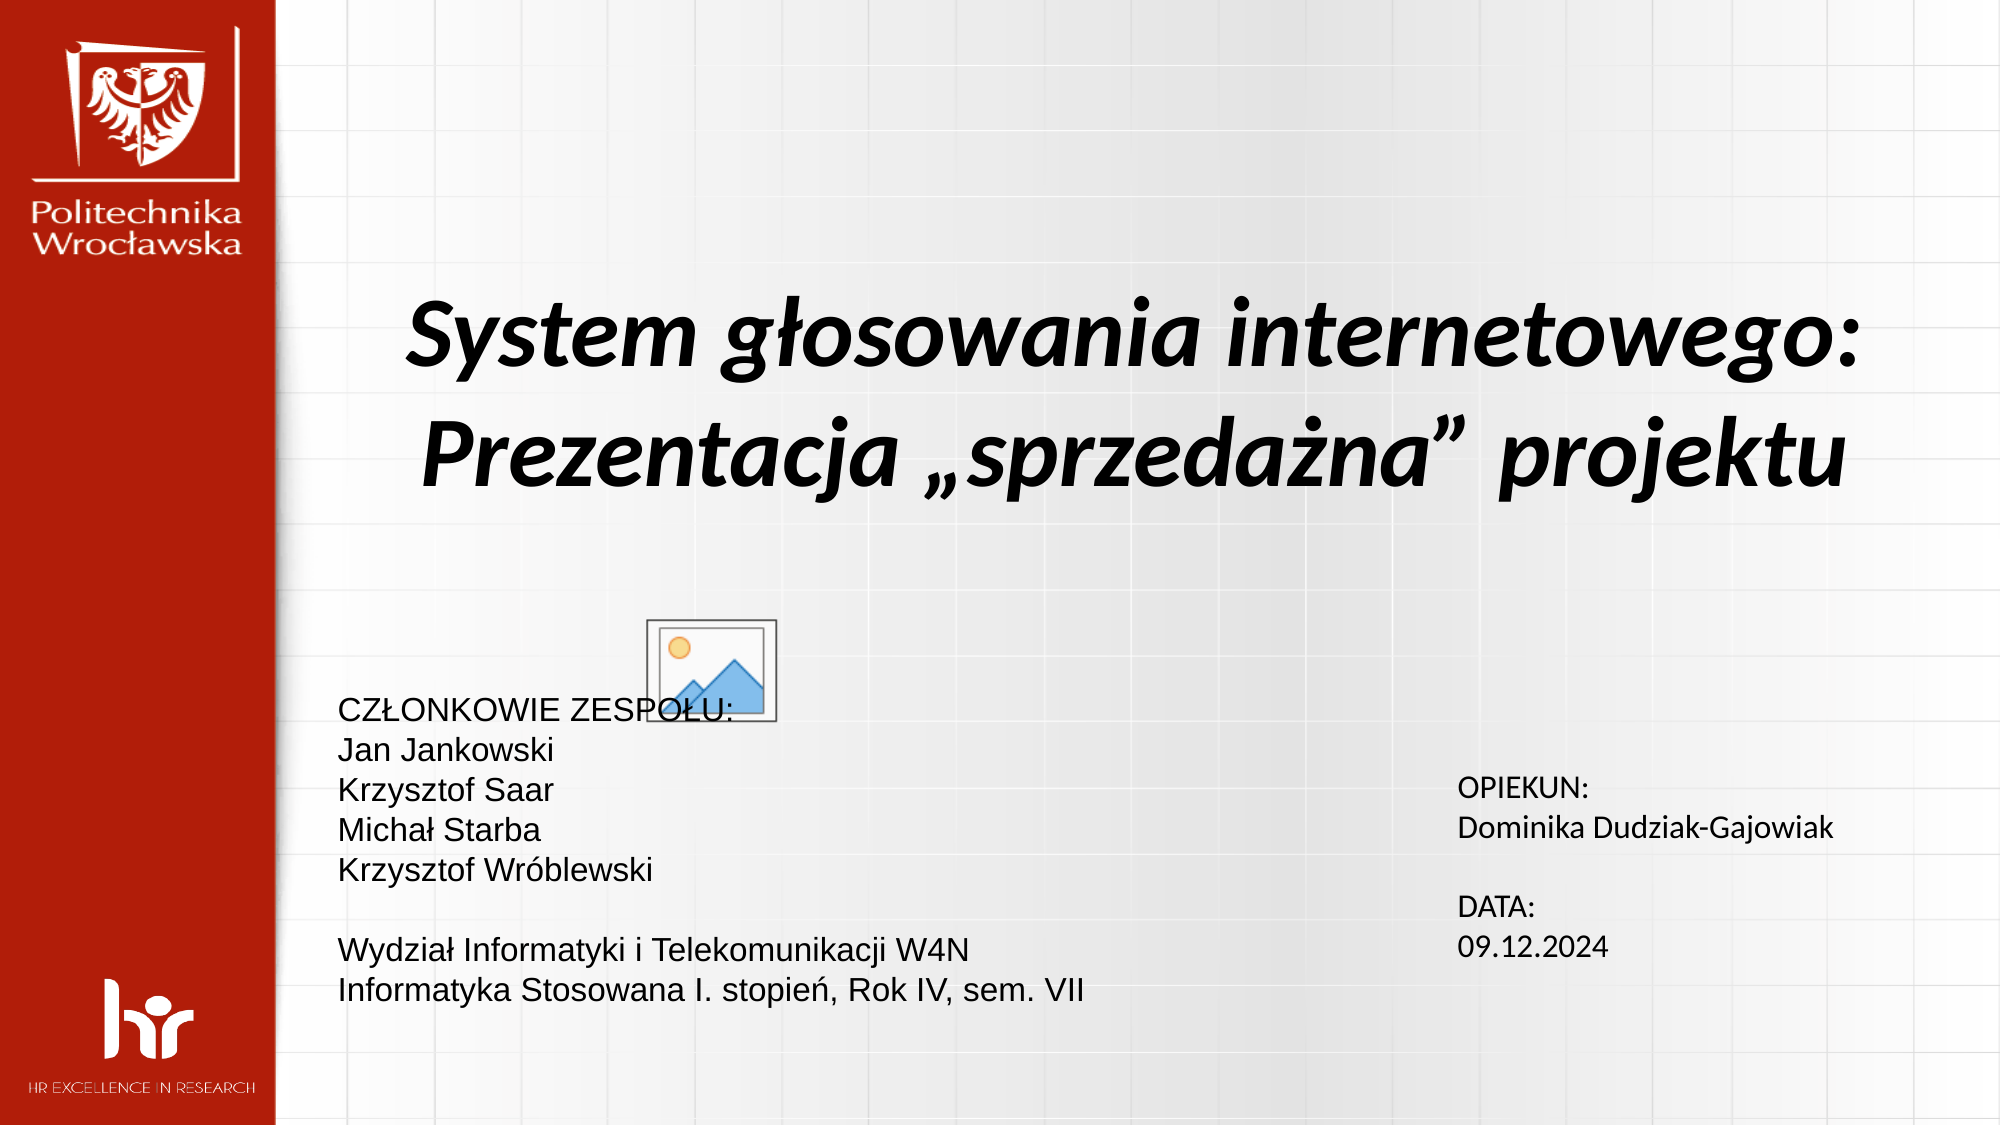

System głosowania internetowego:
Prezentacja „sprzedażna” projektu

CZŁONKOWIE ZESPOŁU:
Jan Jankowski
Krzysztof Saar
Michał Starba
Krzysztof Wróblewski
Wydział Informatyki i Telekomunikacji W4N
Informatyka Stosowana I. stopień, Rok IV, sem. VII
OPIEKUN:
Dominika Dudziak-Gajowiak
DATA:
09.12.2024